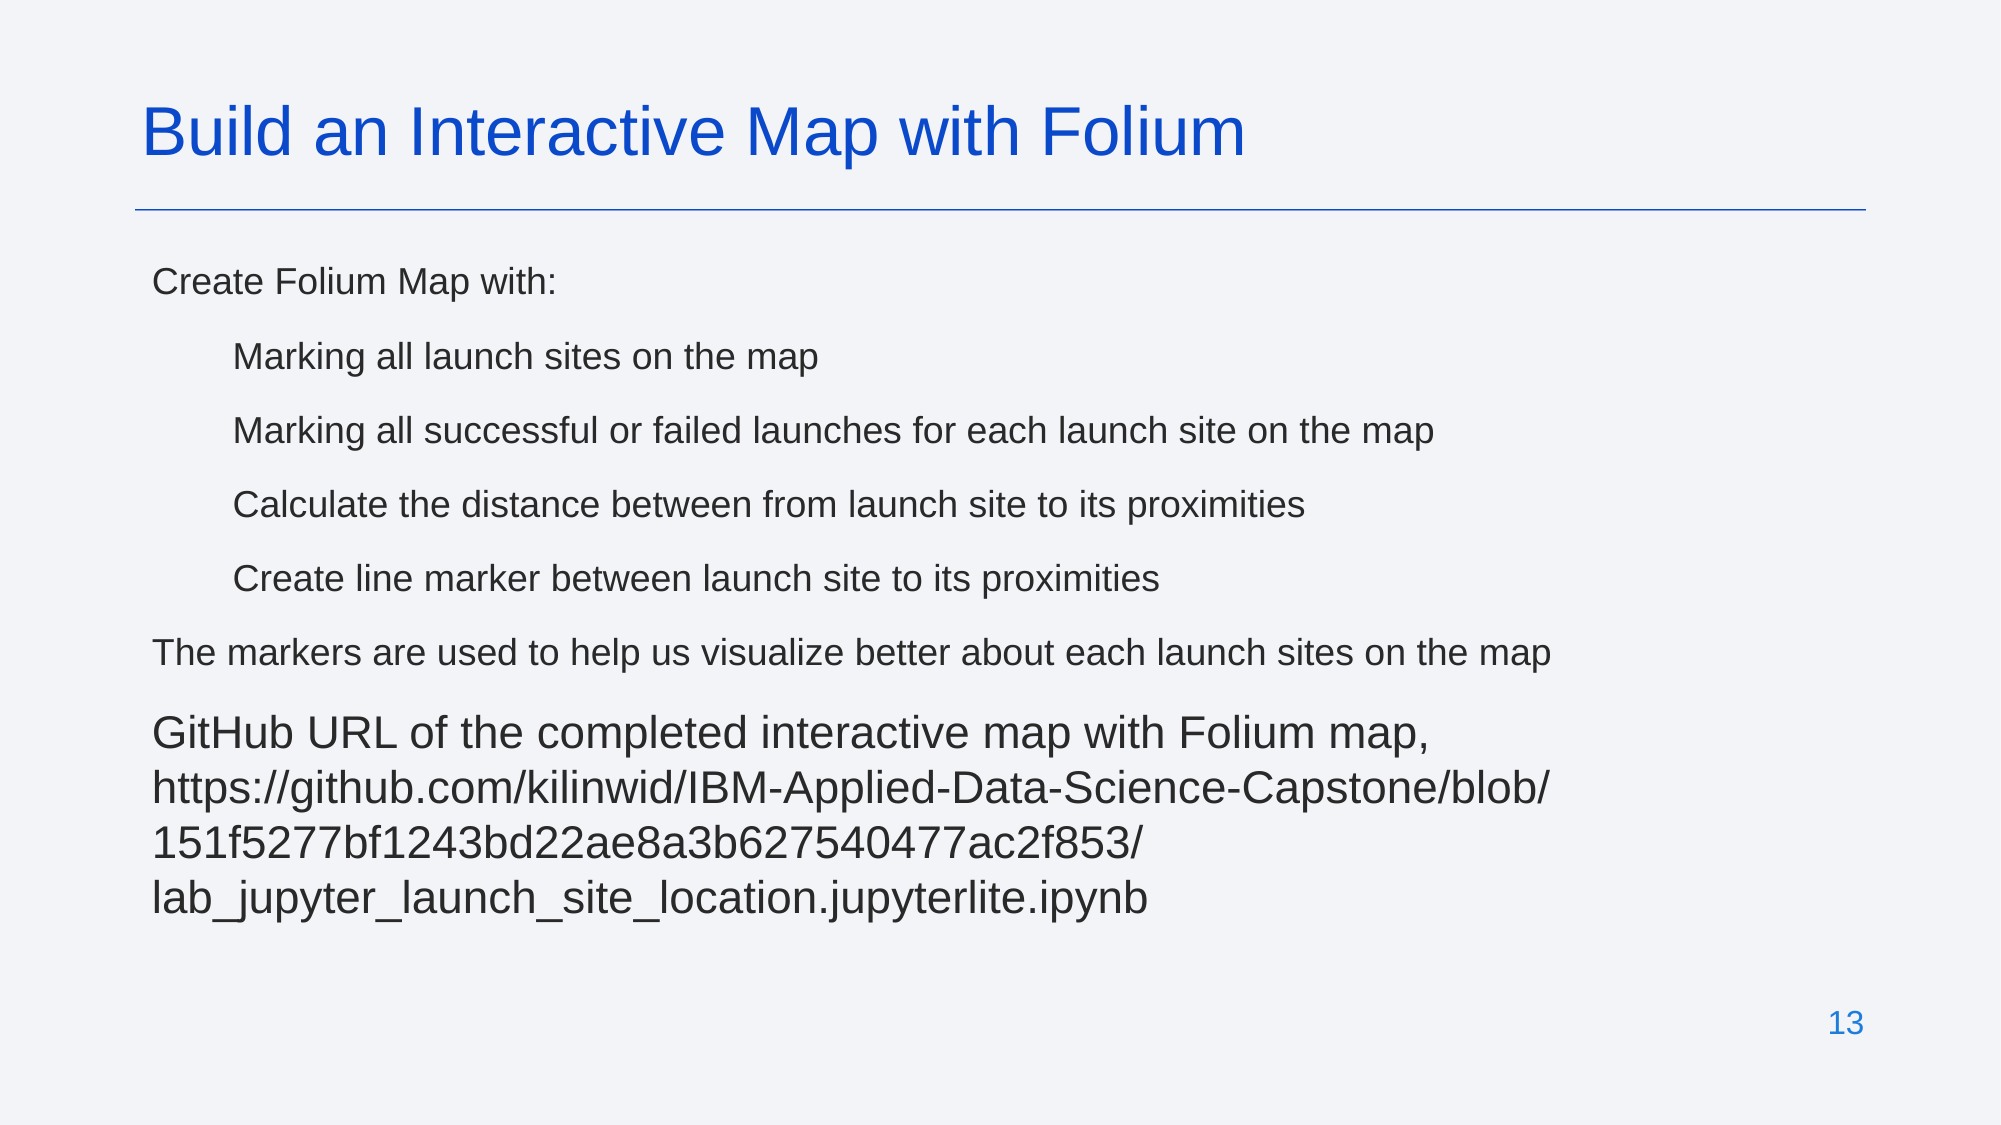

Build an Interactive Map with Folium
Create Folium Map with:
Marking all launch sites on the map
Marking all successful or failed launches for each launch site on the map
Calculate the distance between from launch site to its proximities
Create line marker between launch site to its proximities
The markers are used to help us visualize better about each launch sites on the map
GitHub URL of the completed interactive map with Folium map, https://github.com/kilinwid/IBM-Applied-Data-Science-Capstone/blob/151f5277bf1243bd22ae8a3b627540477ac2f853/lab_jupyter_launch_site_location.jupyterlite.ipynb

13